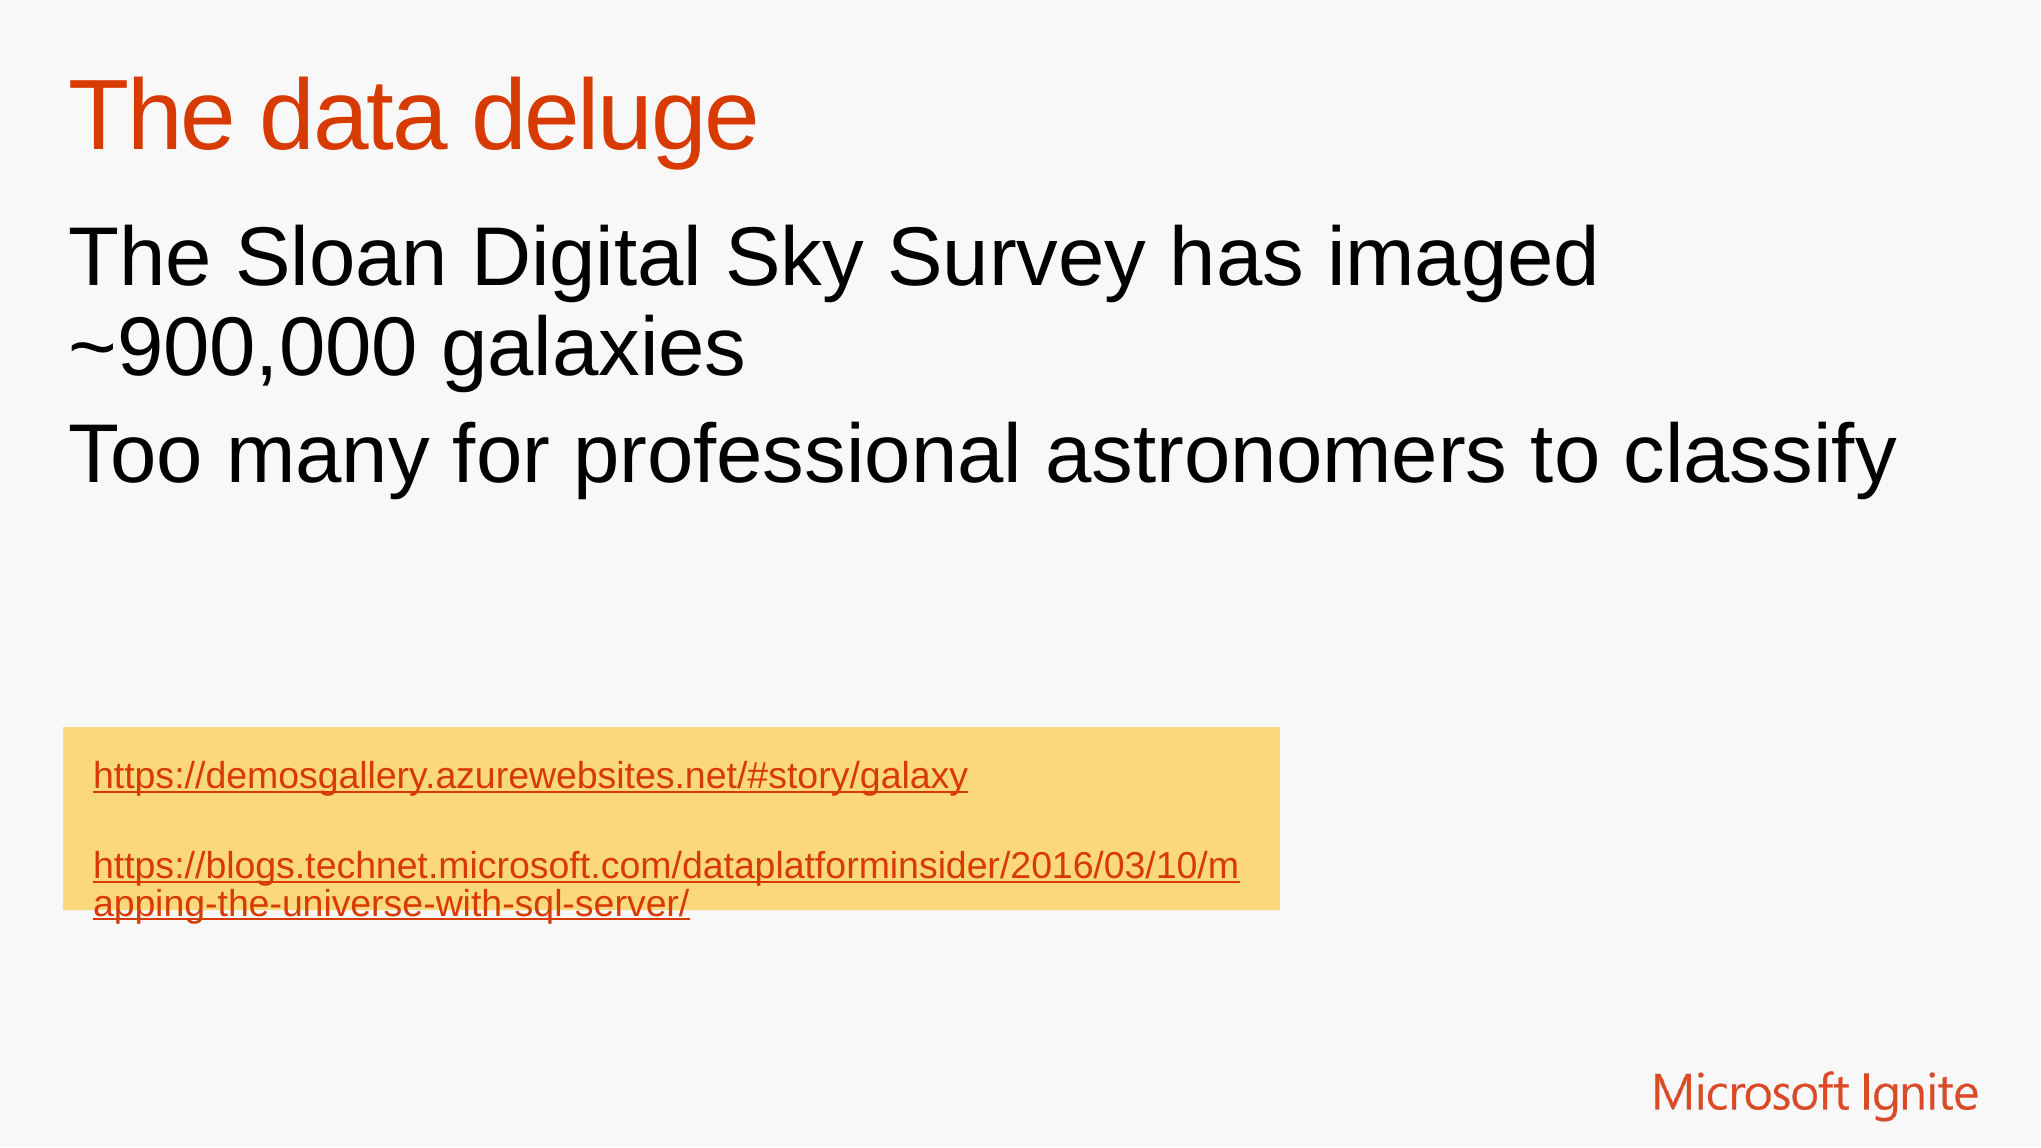

# The data deluge
The Sloan Digital Sky Survey has imaged ~900,000 galaxies
Too many for professional astronomers to classify
https://demosgallery.azurewebsites.net/#story/galaxy

https://blogs.technet.microsoft.com/dataplatforminsider/2016/03/10/mapping-the-universe-with-sql-server/